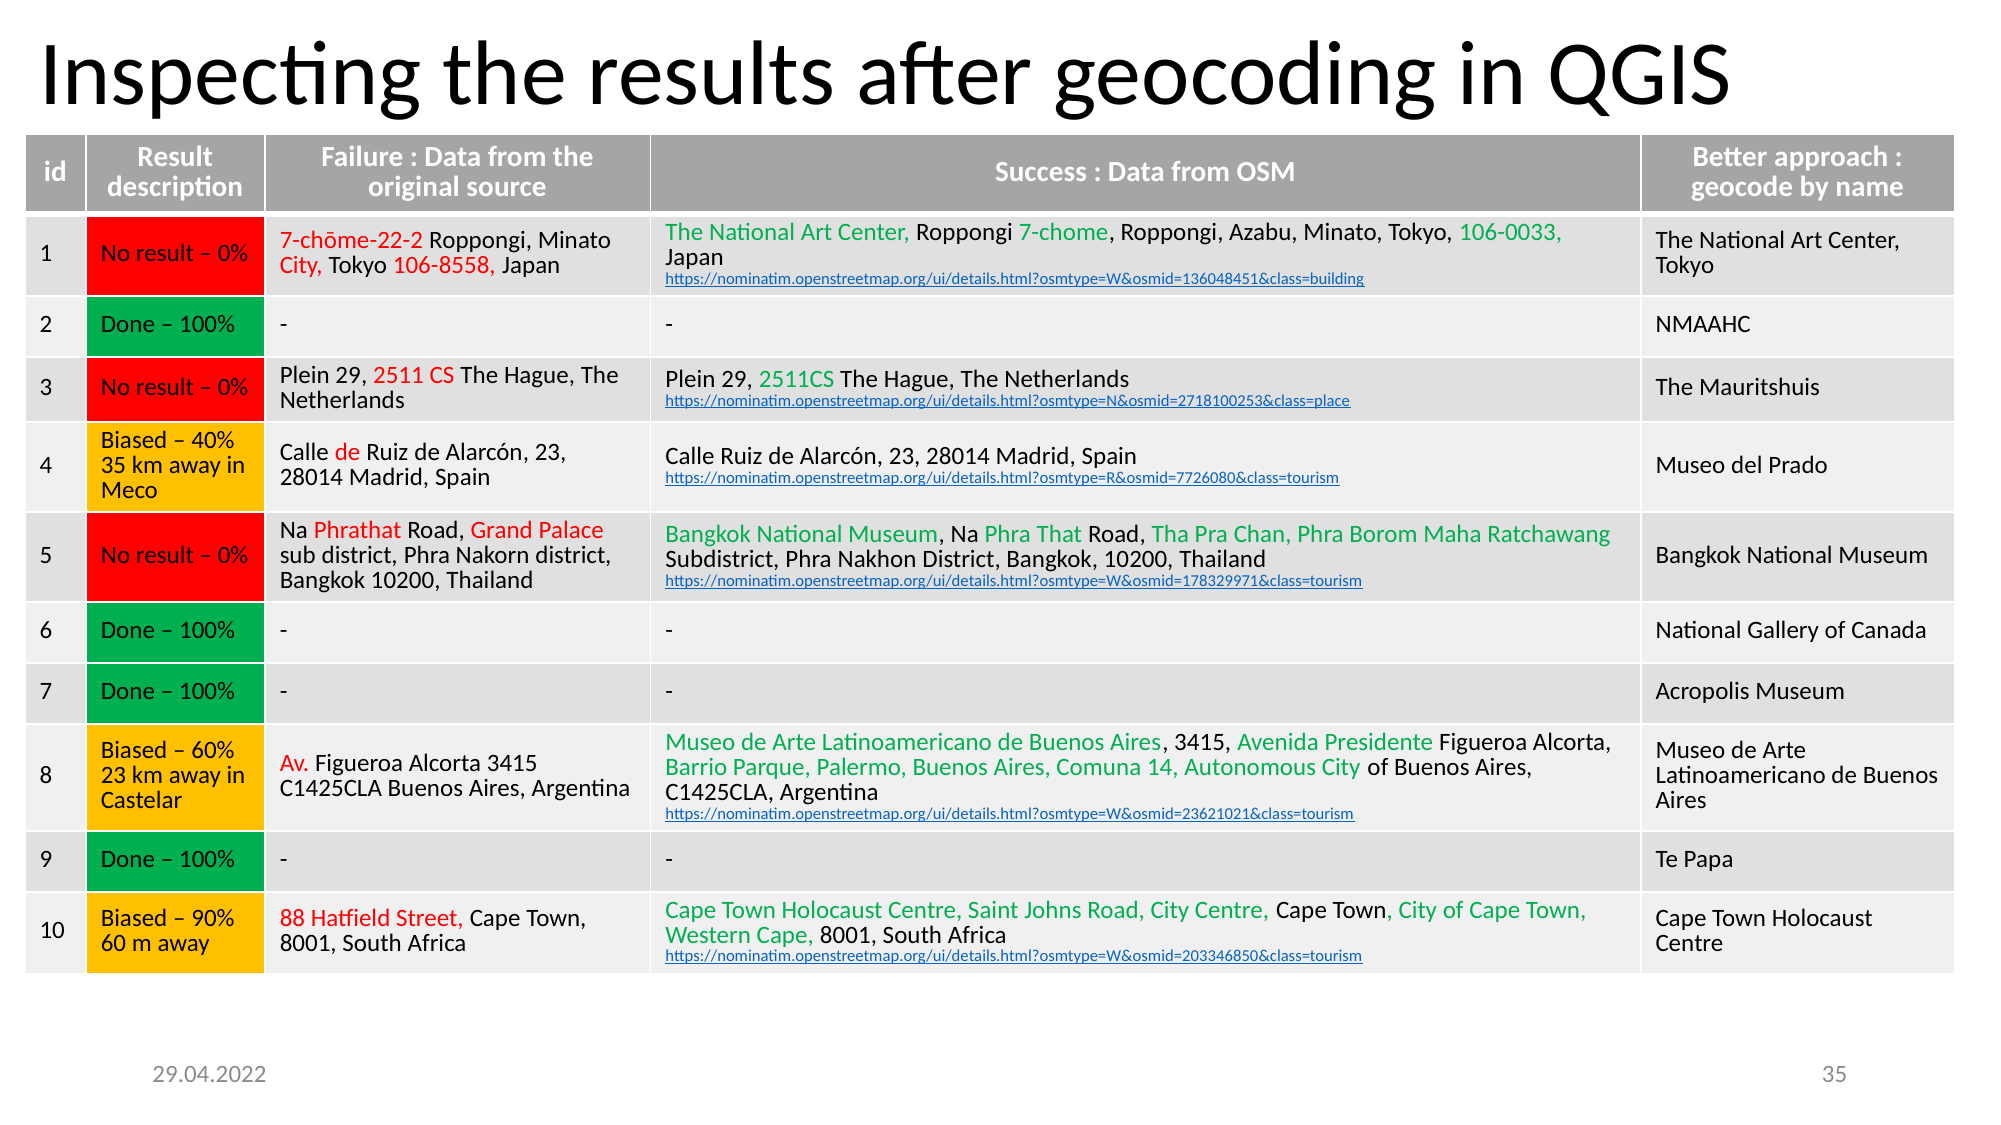

# Inspecting the results after geocoding in QGIS
| id | Result description | Failure : Data from the original source | Success : Data from OSM | Better approach : geocode by name |
| --- | --- | --- | --- | --- |
| 1 | No result – 0% | 7-chōme-22-2 Roppongi, Minato City, Tokyo 106-8558, Japan | The National Art Center, Roppongi 7-chome, Roppongi, Azabu, Minato, Tokyo, 106-0033, Japan https://nominatim.openstreetmap.org/ui/details.html?osmtype=W&osmid=136048451&class=building | The National Art Center, Tokyo |
| 2 | Done – 100% | - | - | NMAAHC |
| 3 | No result – 0% | Plein 29, 2511 CS The Hague, The Netherlands | Plein 29, 2511CS The Hague, The Netherlands https://nominatim.openstreetmap.org/ui/details.html?osmtype=N&osmid=2718100253&class=place | The Mauritshuis |
| 4 | Biased – 40% 35 km away in Meco | Calle de Ruiz de Alarcón, 23, 28014 Madrid, Spain | Calle Ruiz de Alarcón, 23, 28014 Madrid, Spain https://nominatim.openstreetmap.org/ui/details.html?osmtype=R&osmid=7726080&class=tourism | Museo del Prado |
| 5 | No result – 0% | Na Phrathat Road, Grand Palace sub district, Phra Nakorn district, Bangkok 10200, Thailand | Bangkok National Museum, Na Phra That Road, Tha Pra Chan, Phra Borom Maha Ratchawang Subdistrict, Phra Nakhon District, Bangkok, 10200, Thailand https://nominatim.openstreetmap.org/ui/details.html?osmtype=W&osmid=178329971&class=tourism | Bangkok National Museum |
| 6 | Done – 100% | - | - | National Gallery of Canada |
| 7 | Done – 100% | - | - | Acropolis Museum |
| 8 | Biased – 60% 23 km away in Castelar | Av. Figueroa Alcorta 3415 C1425CLA Buenos Aires, Argentina | Museo de Arte Latinoamericano de Buenos Aires, 3415, Avenida Presidente Figueroa Alcorta, Barrio Parque, Palermo, Buenos Aires, Comuna 14, Autonomous City of Buenos Aires, C1425CLA, Argentina https://nominatim.openstreetmap.org/ui/details.html?osmtype=W&osmid=23621021&class=tourism | Museo de Arte Latinoamericano de Buenos Aires |
| 9 | Done – 100% | - | - | Te Papa |
| 10 | Biased – 90% 60 m away | 88 Hatfield Street, Cape Town, 8001, South Africa | Cape Town Holocaust Centre, Saint Johns Road, City Centre, Cape Town, City of Cape Town, Western Cape, 8001, South Africa https://nominatim.openstreetmap.org/ui/details.html?osmtype=W&osmid=203346850&class=tourism | Cape Town Holocaust Centre |
29.04.2022

35